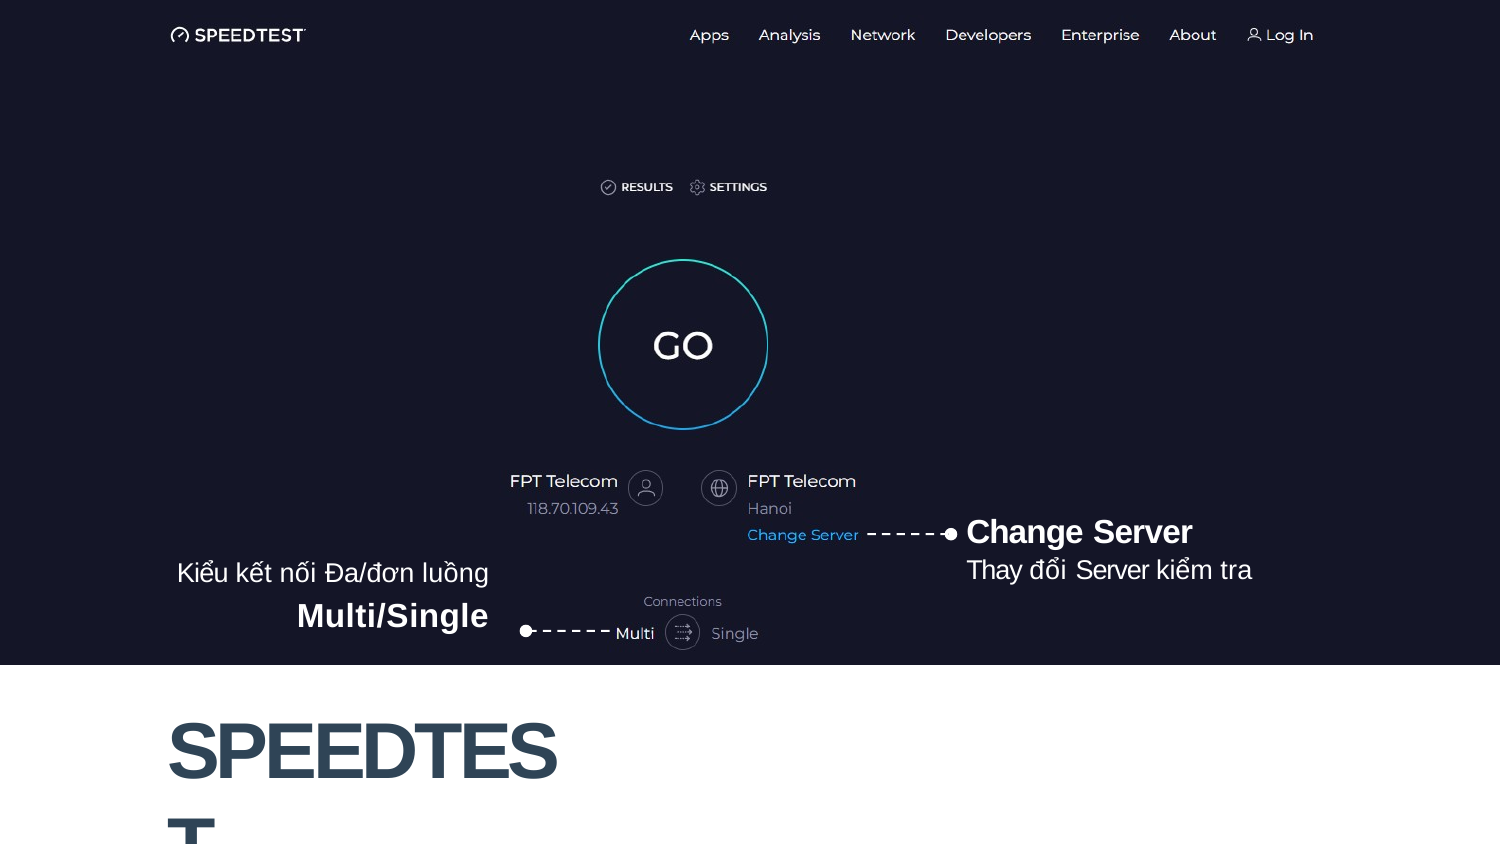

Change Server
Thay đổi Server kiểm tra
Kiểu kết nối Đa/đơn luồng
Multi/Single

SPEEDTEST